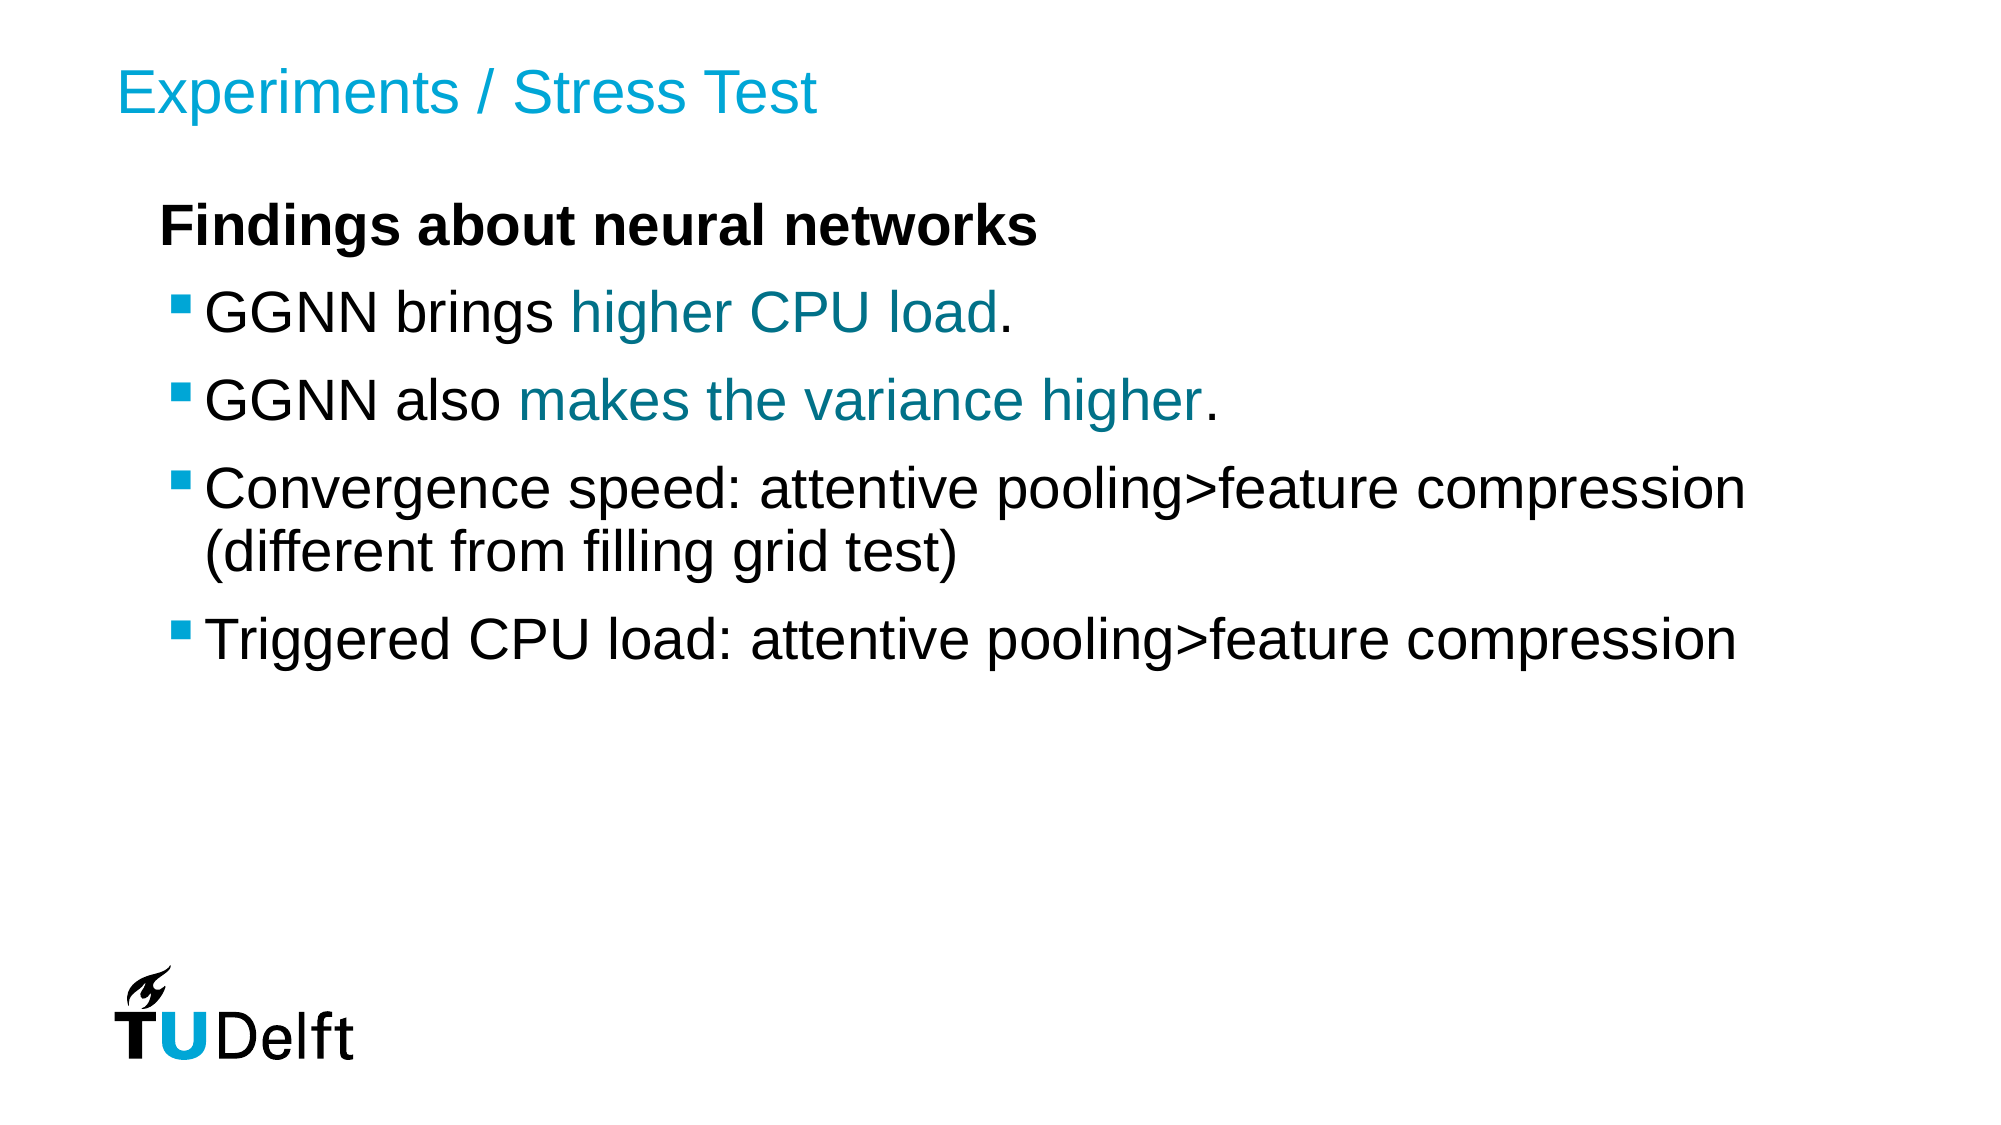

# Experiments / Stress Test
Findings about neural networks
GGNN brings higher CPU load.
GGNN also makes the variance higher.
Convergence speed: attentive pooling>feature compression (different from filling grid test)
Triggered CPU load: attentive pooling>feature compression